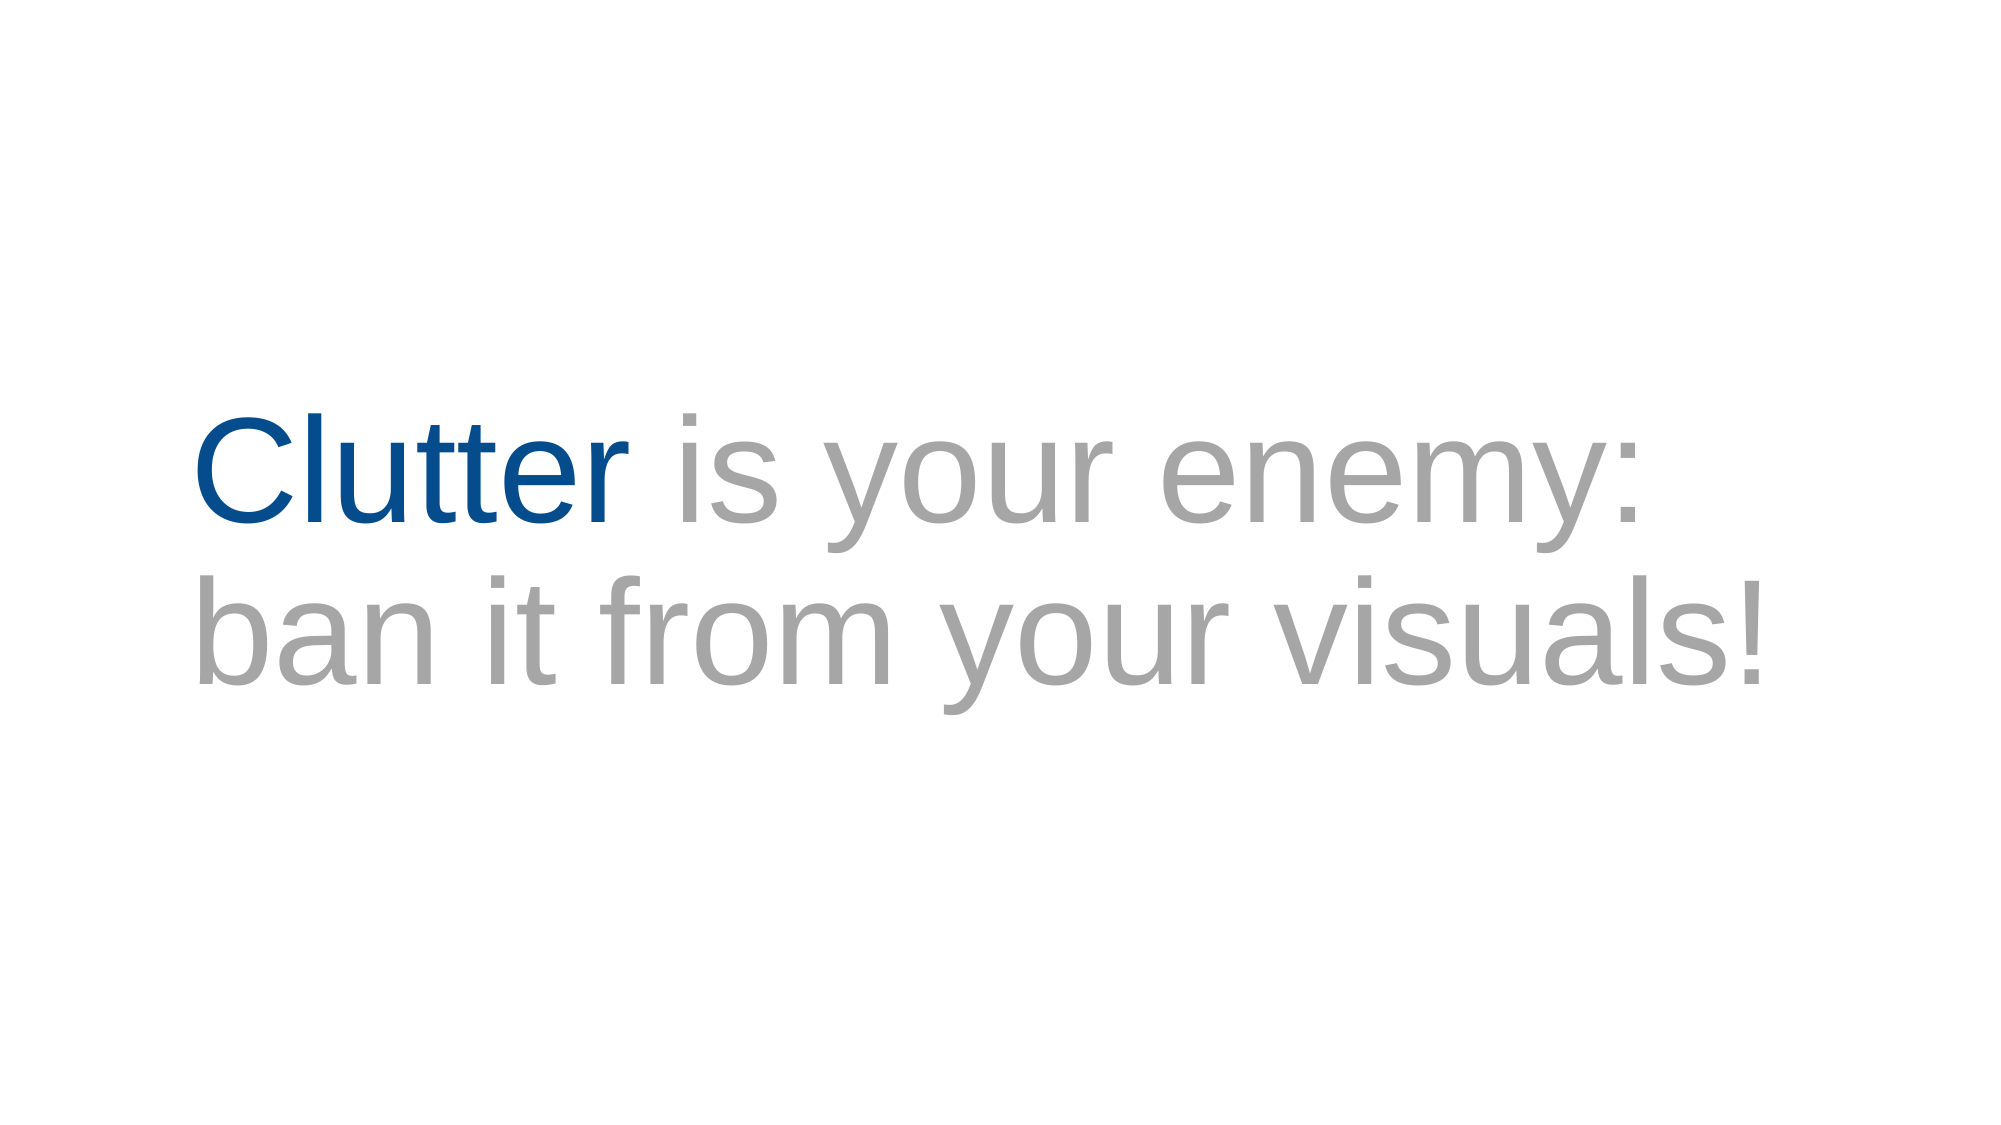

Clutter is your enemy: ban it from your visuals!